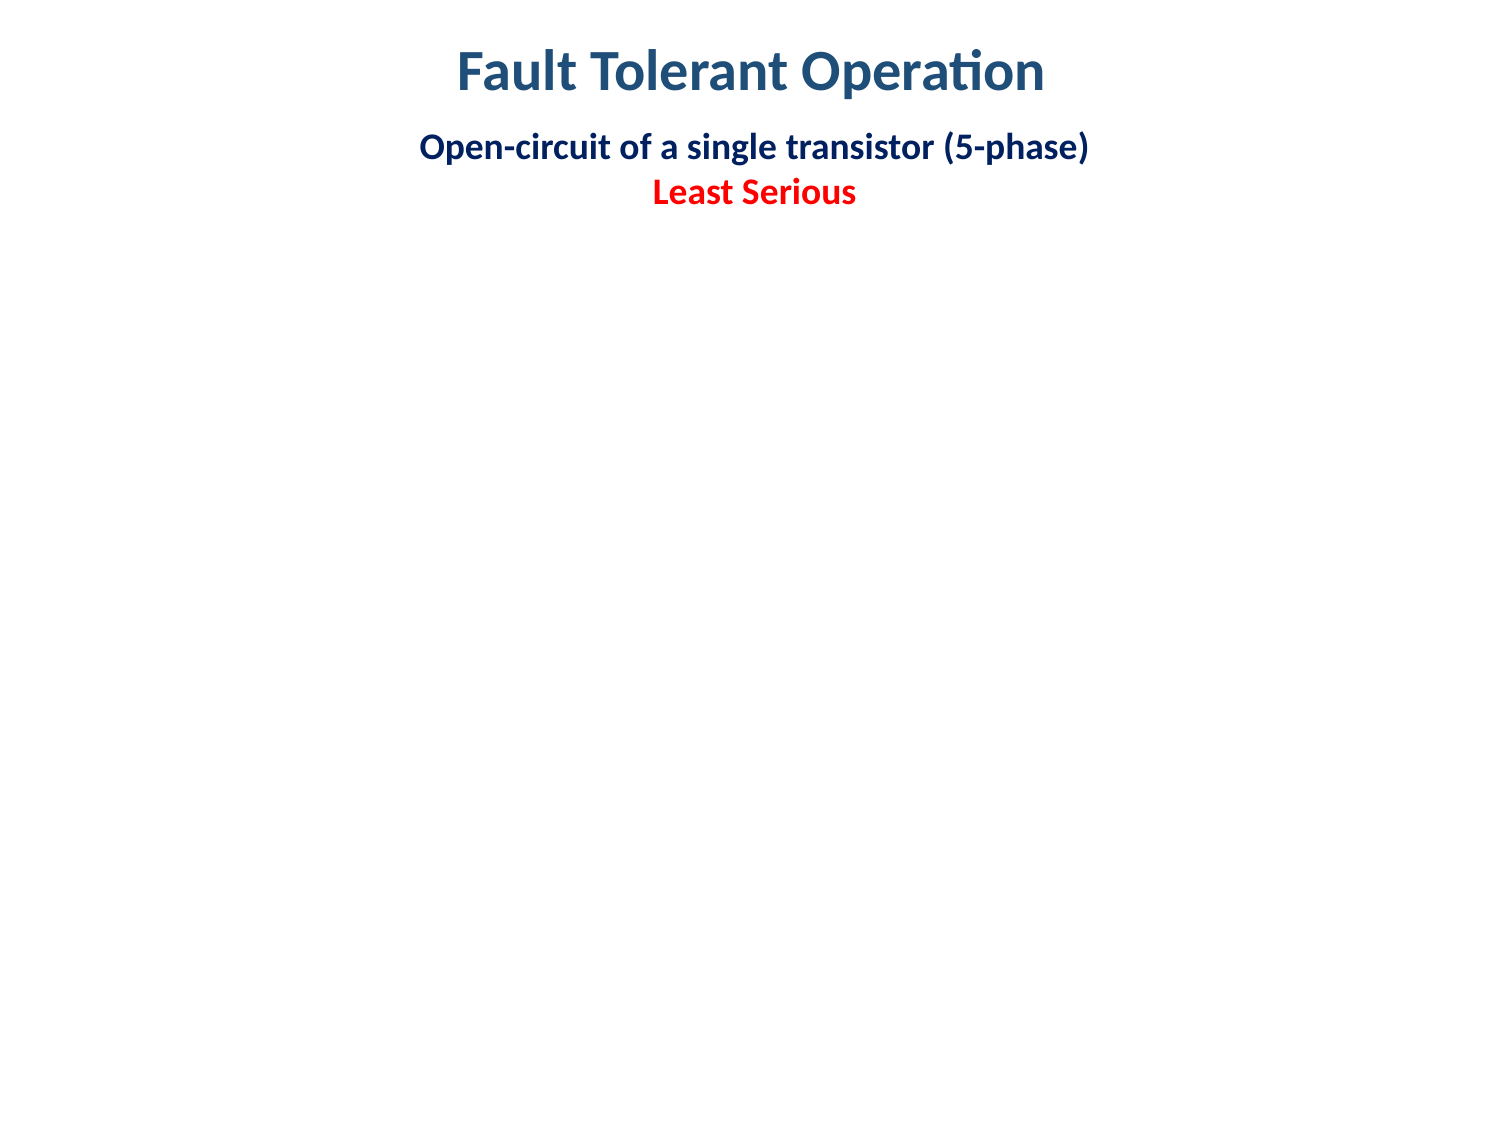

Fault Tolerant Operation
Open-circuit of a single transistor (5-phase)
Least Serious